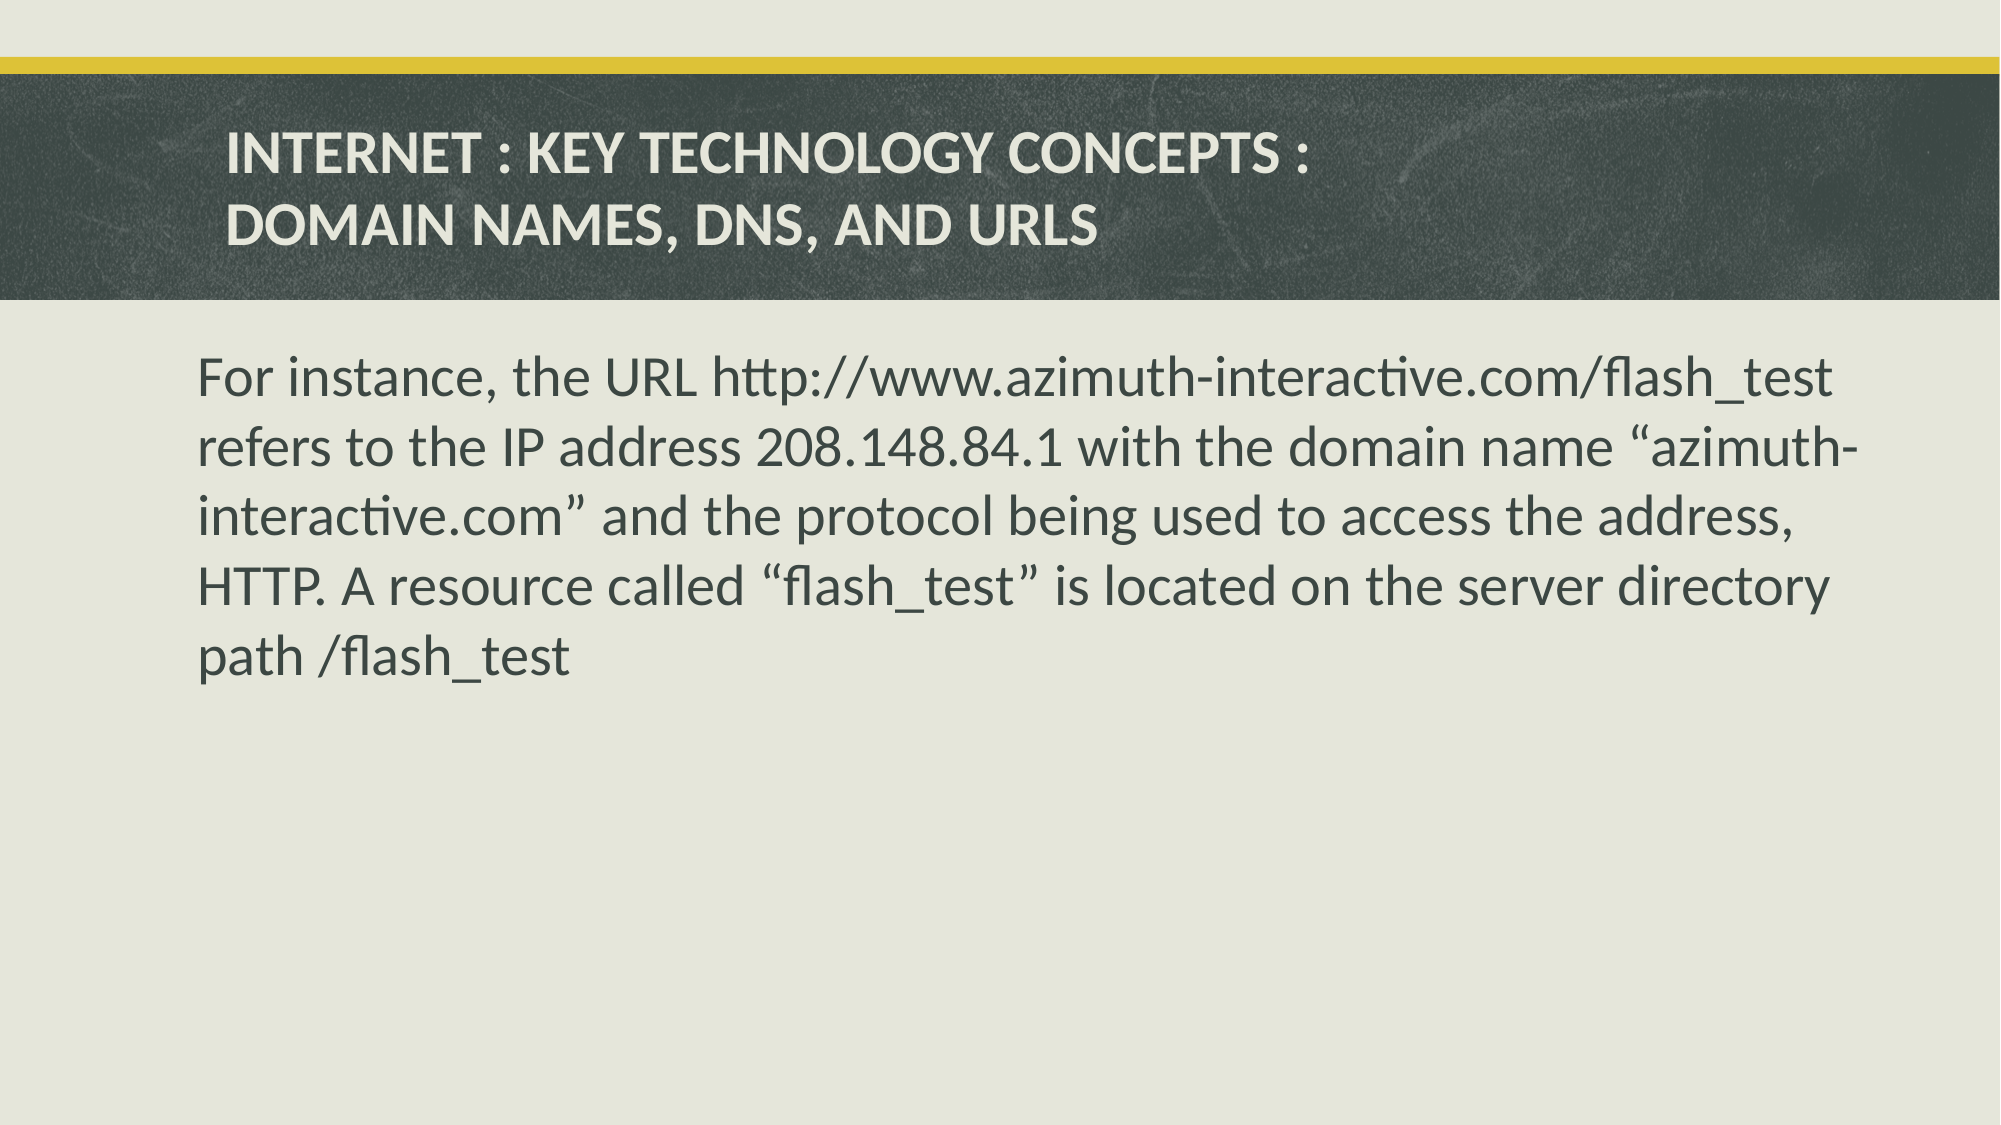

# INTERNET : KEY TECHNOLOGY CONCEPTS : DOMAIN NAMES, DNS, AND URLS
For instance, the URL http://www.azimuth-interactive.com/flash_test refers to the IP address 208.148.84.1 with the domain name “azimuth-interactive.com” and the protocol being used to access the address, HTTP. A resource called “flash_test” is located on the server directory path /flash_test